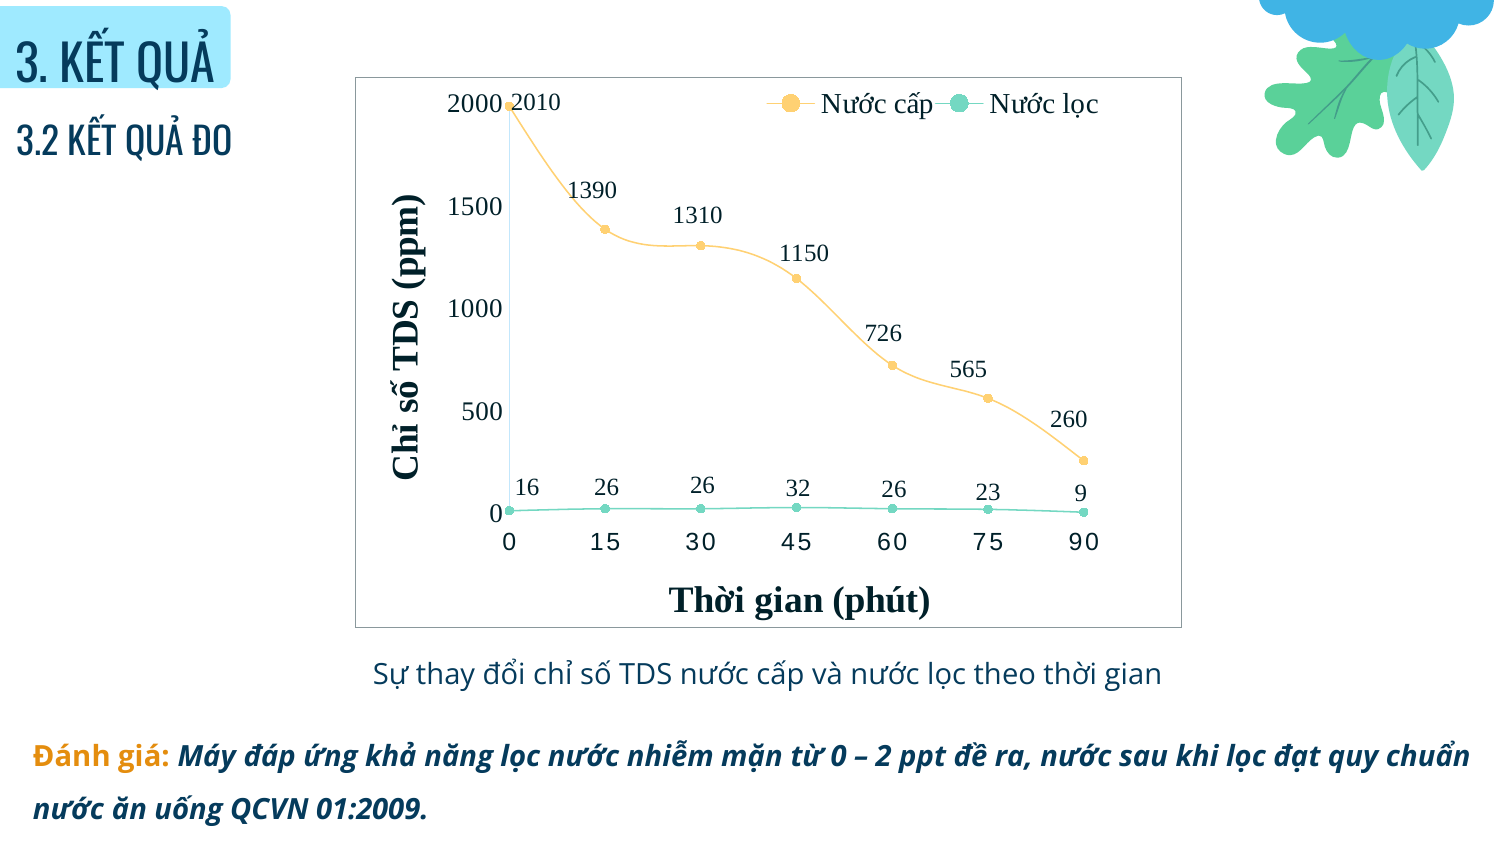

3. KẾT QUẢ

### Chart

| Category | Nước cấp | Nước lọc |
|---|---|---|
3.2 KẾT QUẢ ĐO
Sự thay đổi chỉ số TDS nước cấp và nước lọc theo thời gian
Đánh giá: Máy đáp ứng khả năng lọc nước nhiễm mặn từ 0 – 2 ppt đề ra, nước sau khi lọc đạt quy chuẩn nước ăn uống QCVN 01:2009.